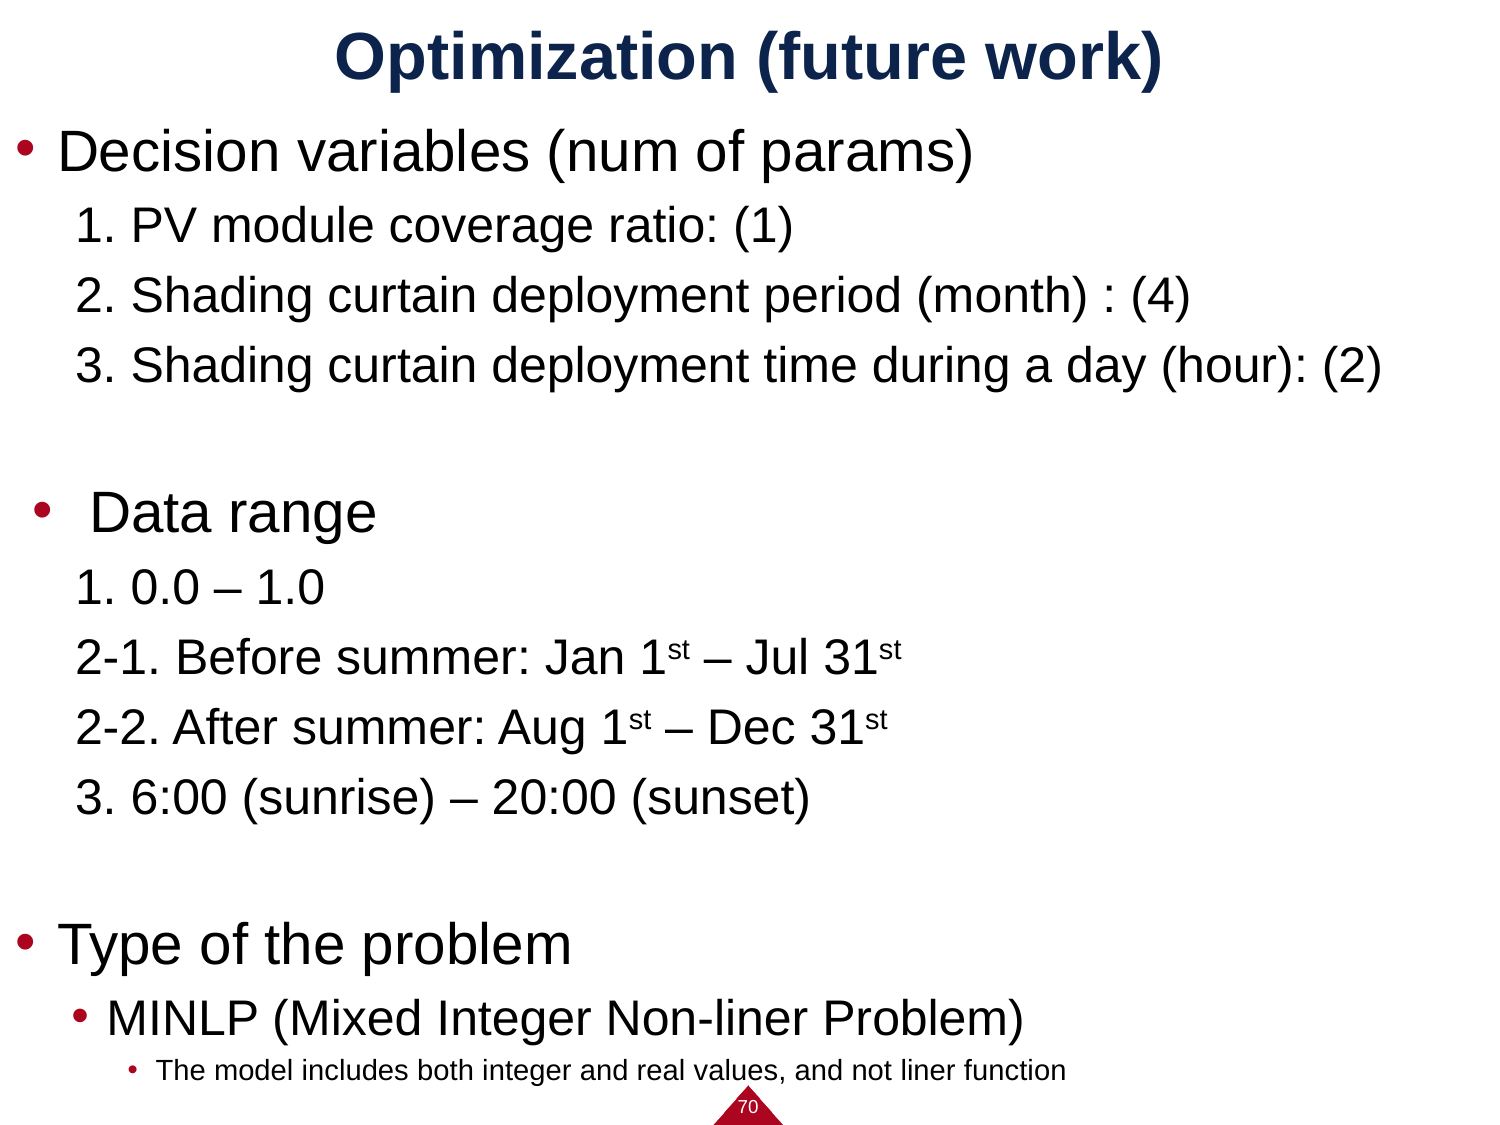

# Optimization (future work)
Decision variables (num of params)
1. PV module coverage ratio: (1)
2. Shading curtain deployment period (month) : (4)
3. Shading curtain deployment time during a day (hour): (2)

Data range
1. 0.0 – 1.0
2-1. Before summer: Jan 1st – Jul 31st
2-2. After summer: Aug 1st – Dec 31st
3. 6:00 (sunrise) – 20:00 (sunset)

Type of the problem
MINLP (Mixed Integer Non-liner Problem)
The model includes both integer and real values, and not liner function
70